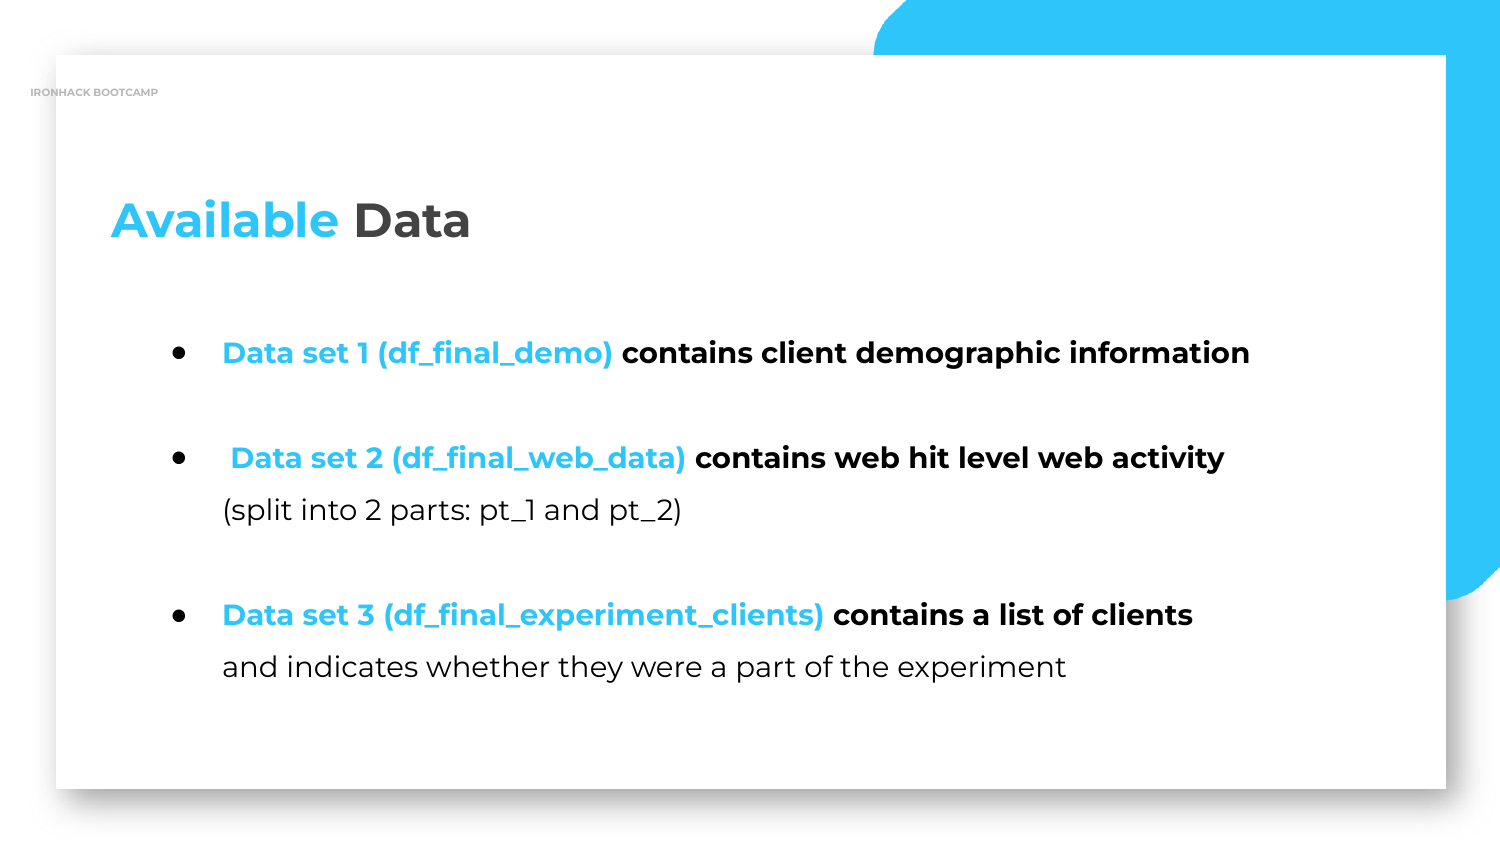

IRONHACK BOOTCAMP
Available Data
Data set 1 (df_final_demo) contains client demographic information

 Data set 2 (df_final_web_data) contains web hit level web activity         (split into 2 parts: pt_1 and pt_2)

Data set 3 (df_final_experiment_clients) contains a list of clients              and indicates whether they were a part of the experiment